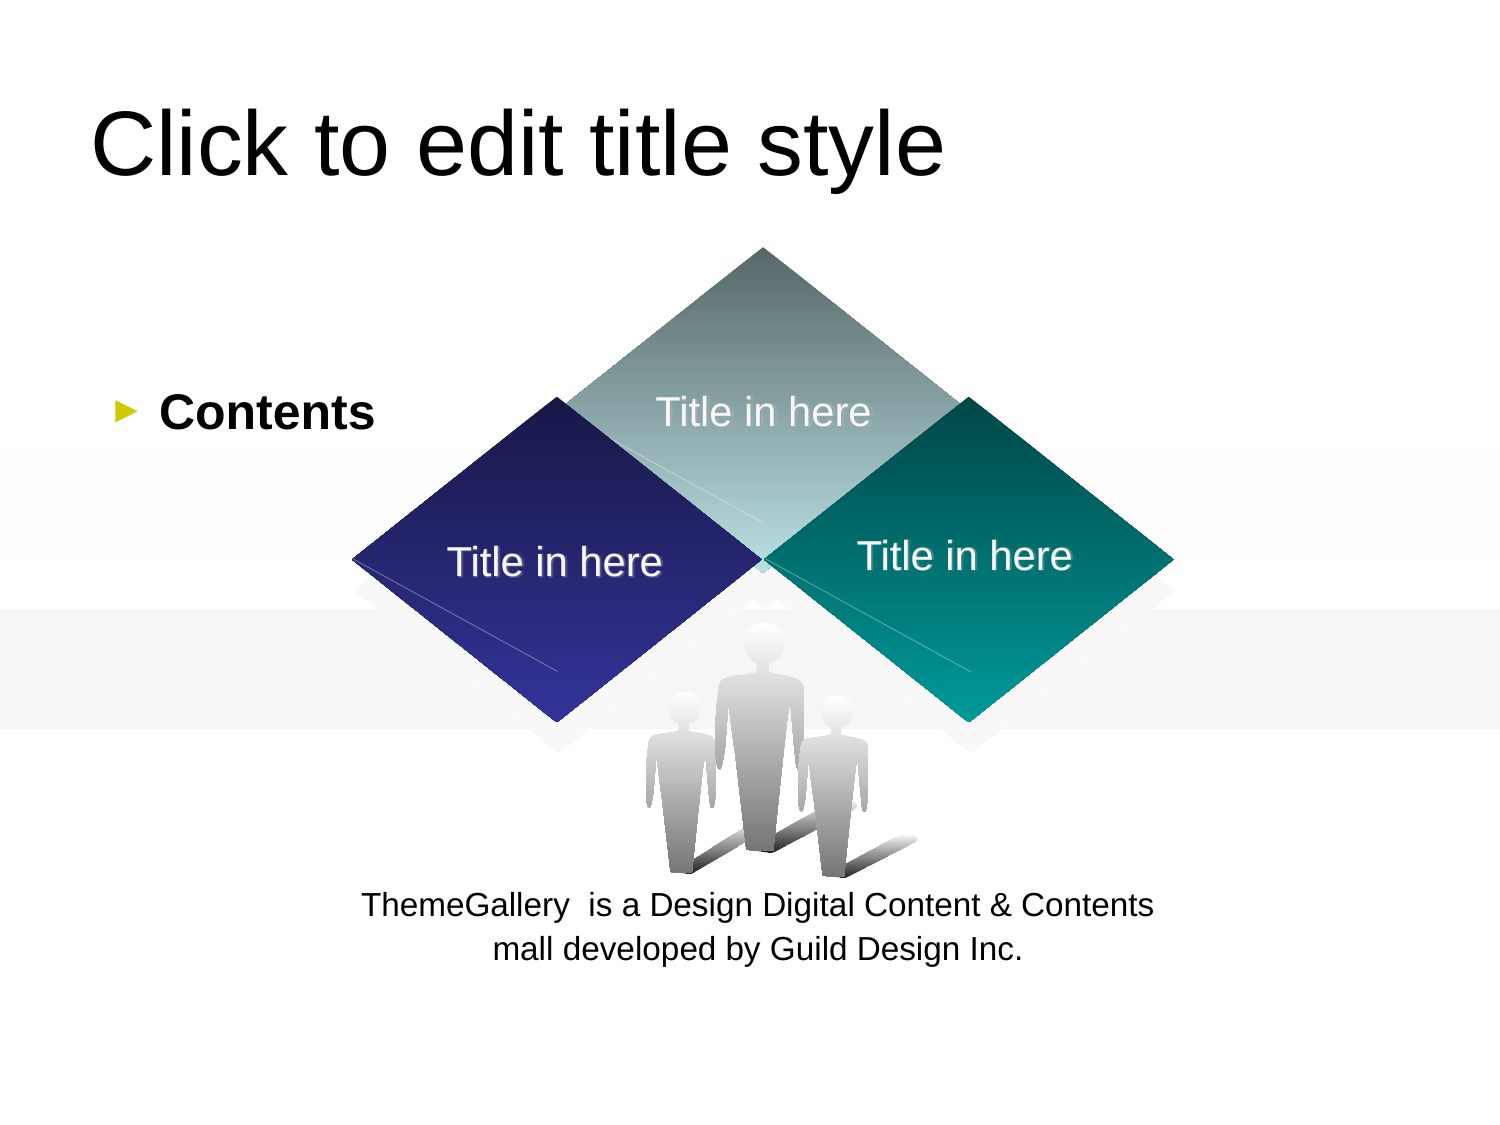

Click to edit title style

 Contents
Title in here

Title in here
Title in here

ThemeGallery  is a Design Digital Content & Contents mall developed by Guild Design Inc.